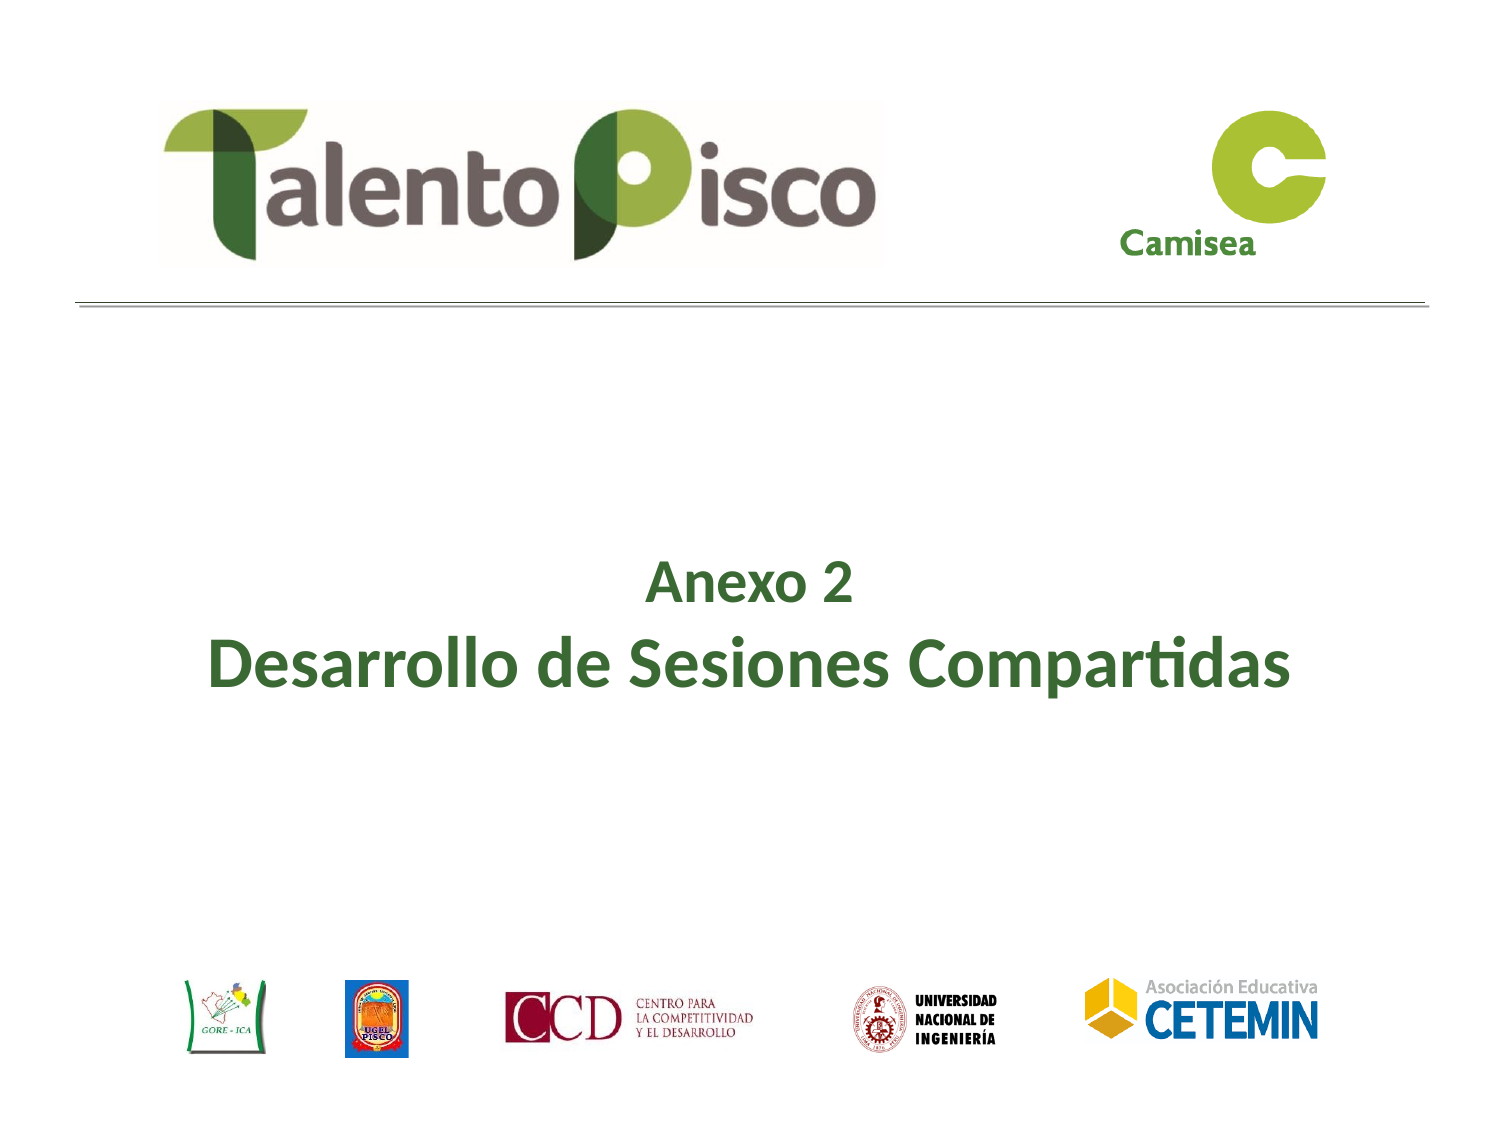

# Anexo 2
Desarrollo de Sesiones Compartidas